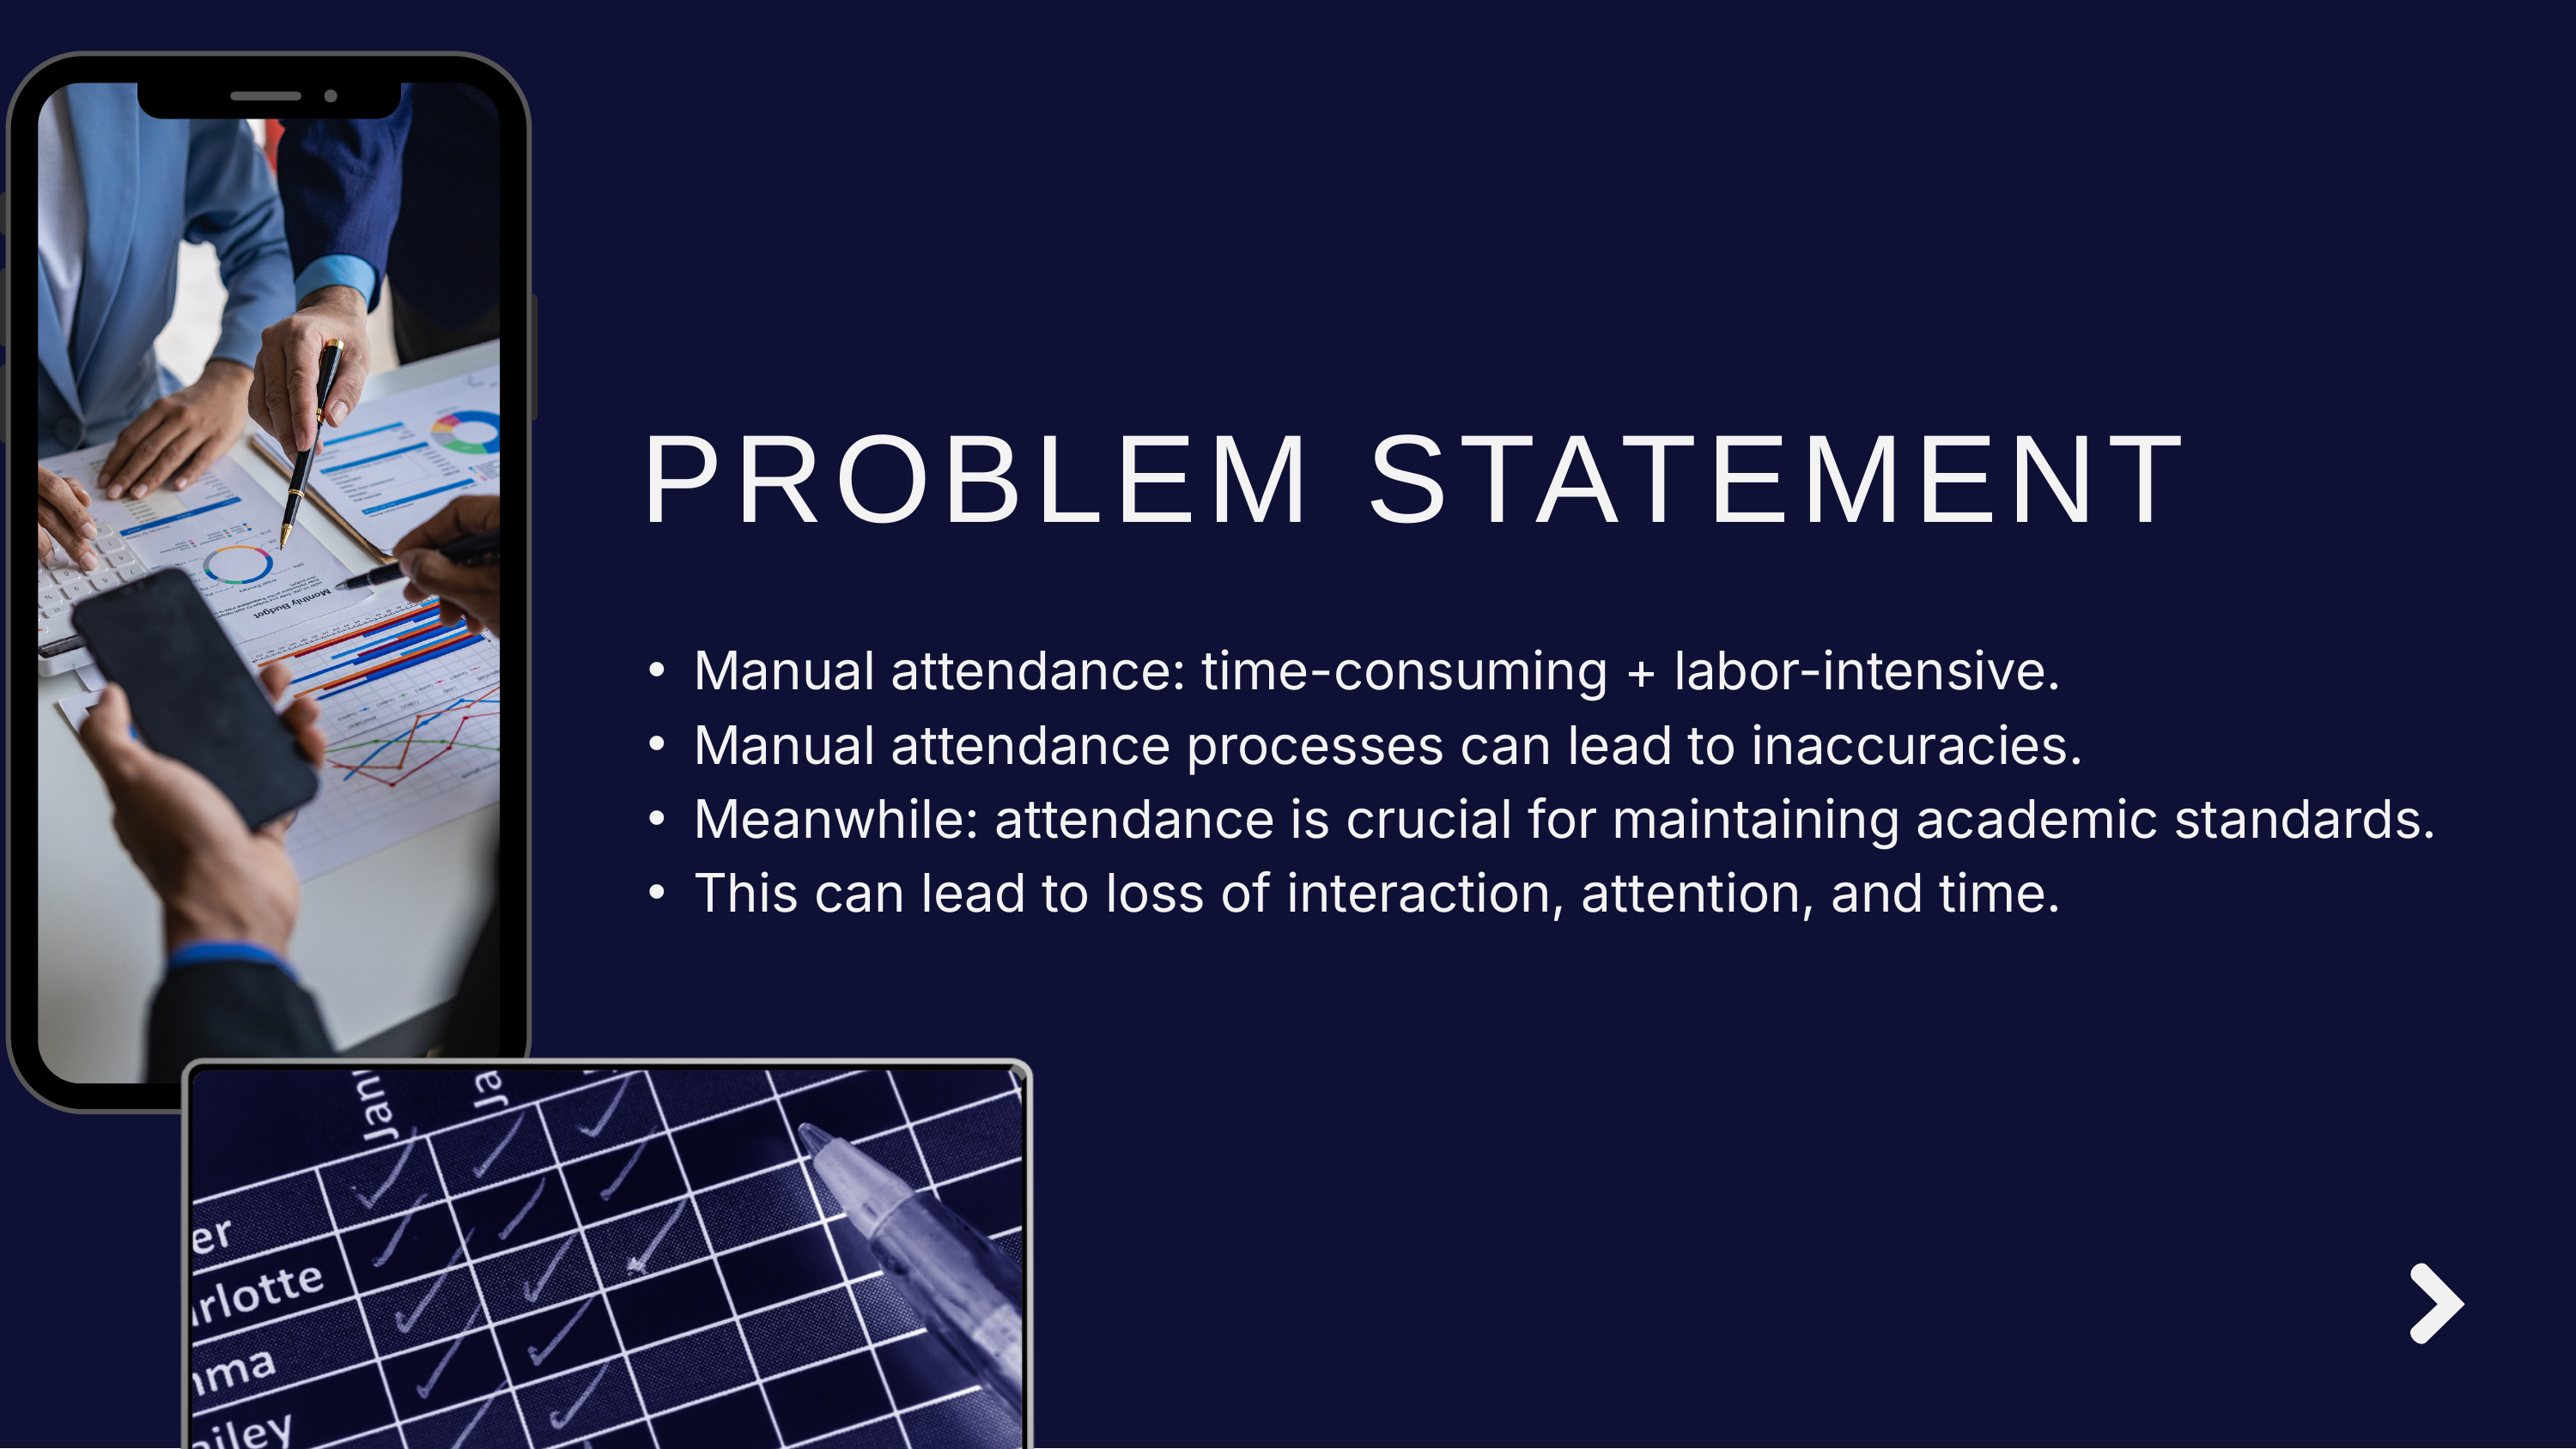

PROBLEM STATEMENT
Manual attendance: time-consuming + labor-intensive.
Manual attendance processes can lead to inaccuracies.
Meanwhile: attendance is crucial for maintaining academic standards.
This can lead to loss of interaction, attention, and time.